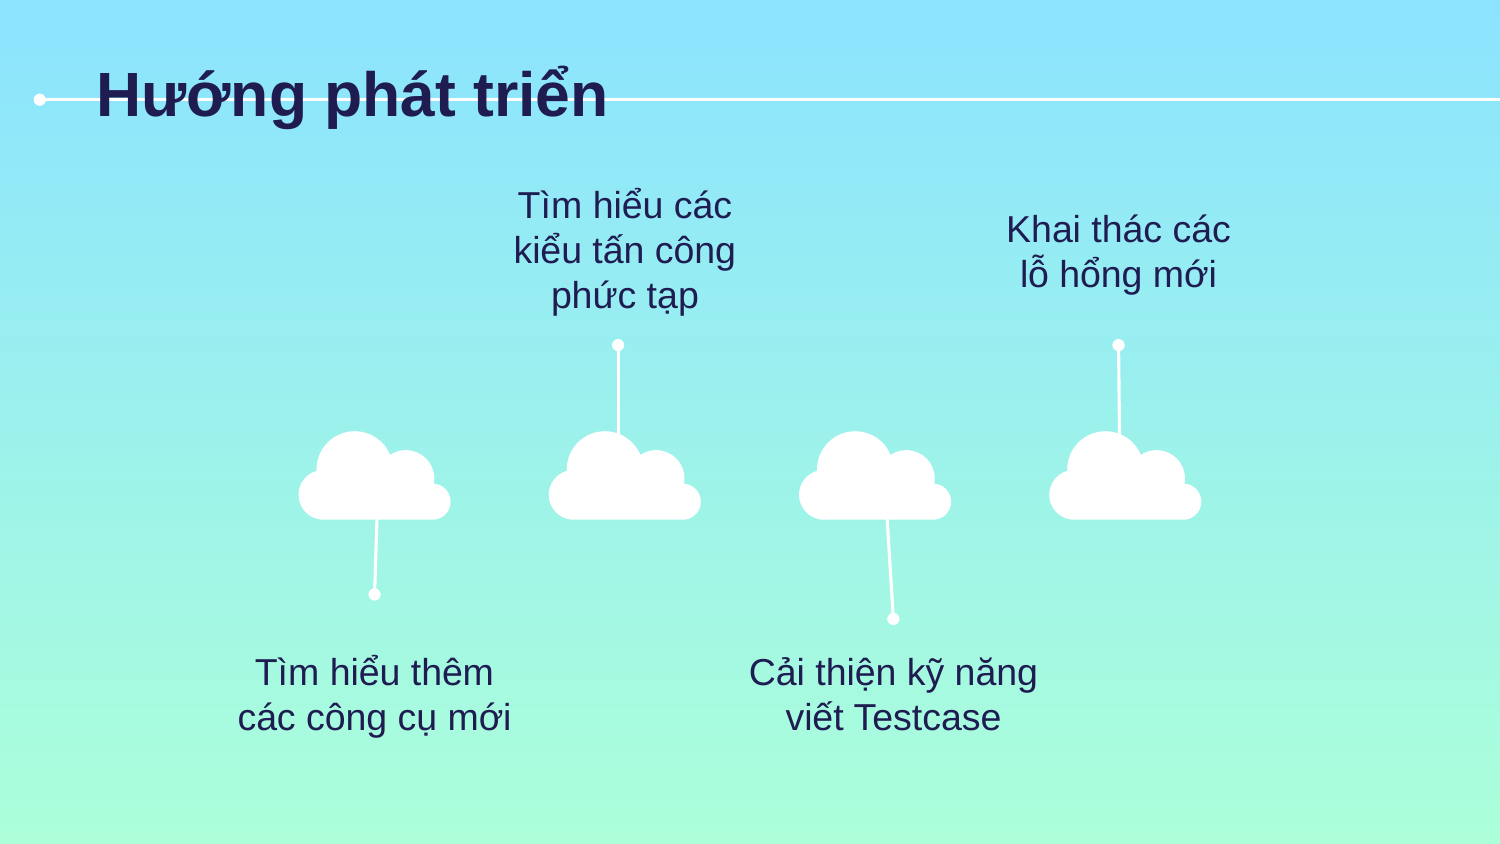

# Hướng phát triển
Tìm hiểu các kiểu tấn công phức tạp
Khai thác các lỗ hổng mới

Tìm hiểu thêm các công cụ mới
Cải thiện kỹ năng viết Testcase